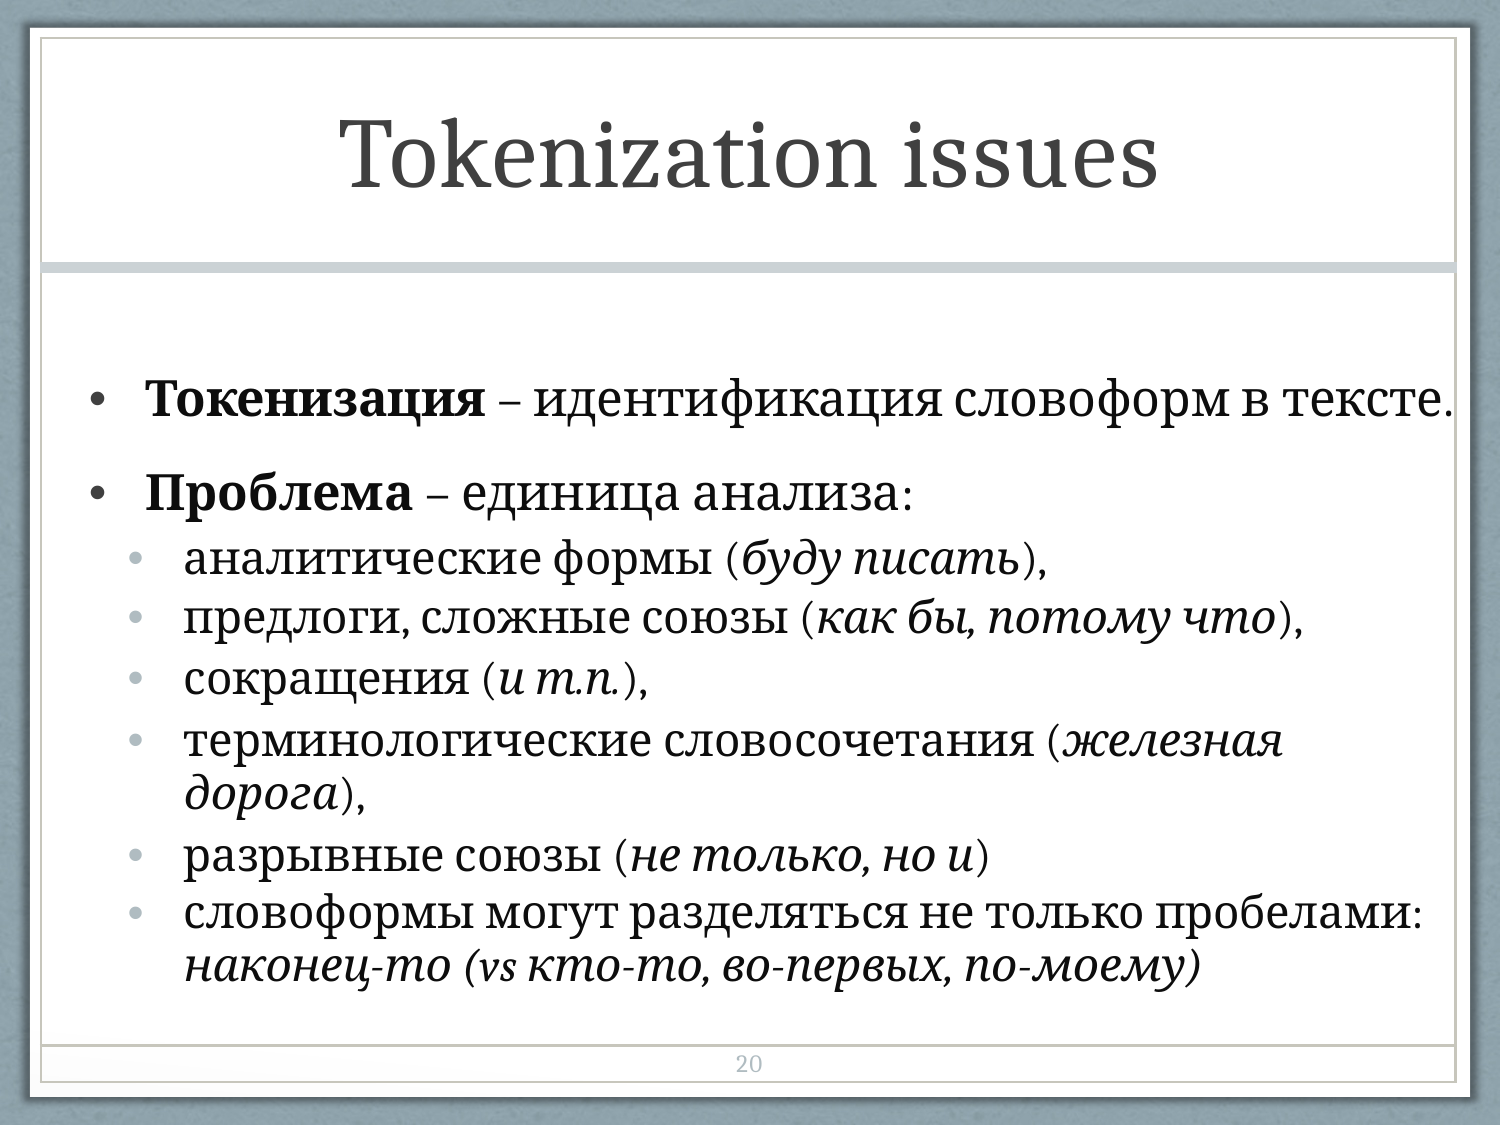

| Tokenization issues |
| --- |
| Токенизация – идентификация словоформ в тексте. Проблема – единица анализа: аналитические формы (буду писать), предлоги, сложные союзы (как бы, потому что), сокращения (и т.п.), терминологические словосочетания (железная дорога), разрывные союзы (не только, но и) словоформы могут разделяться не только пробелами: наконец-то (vs кто-то, во-первых, по-моему) |
| 20 |